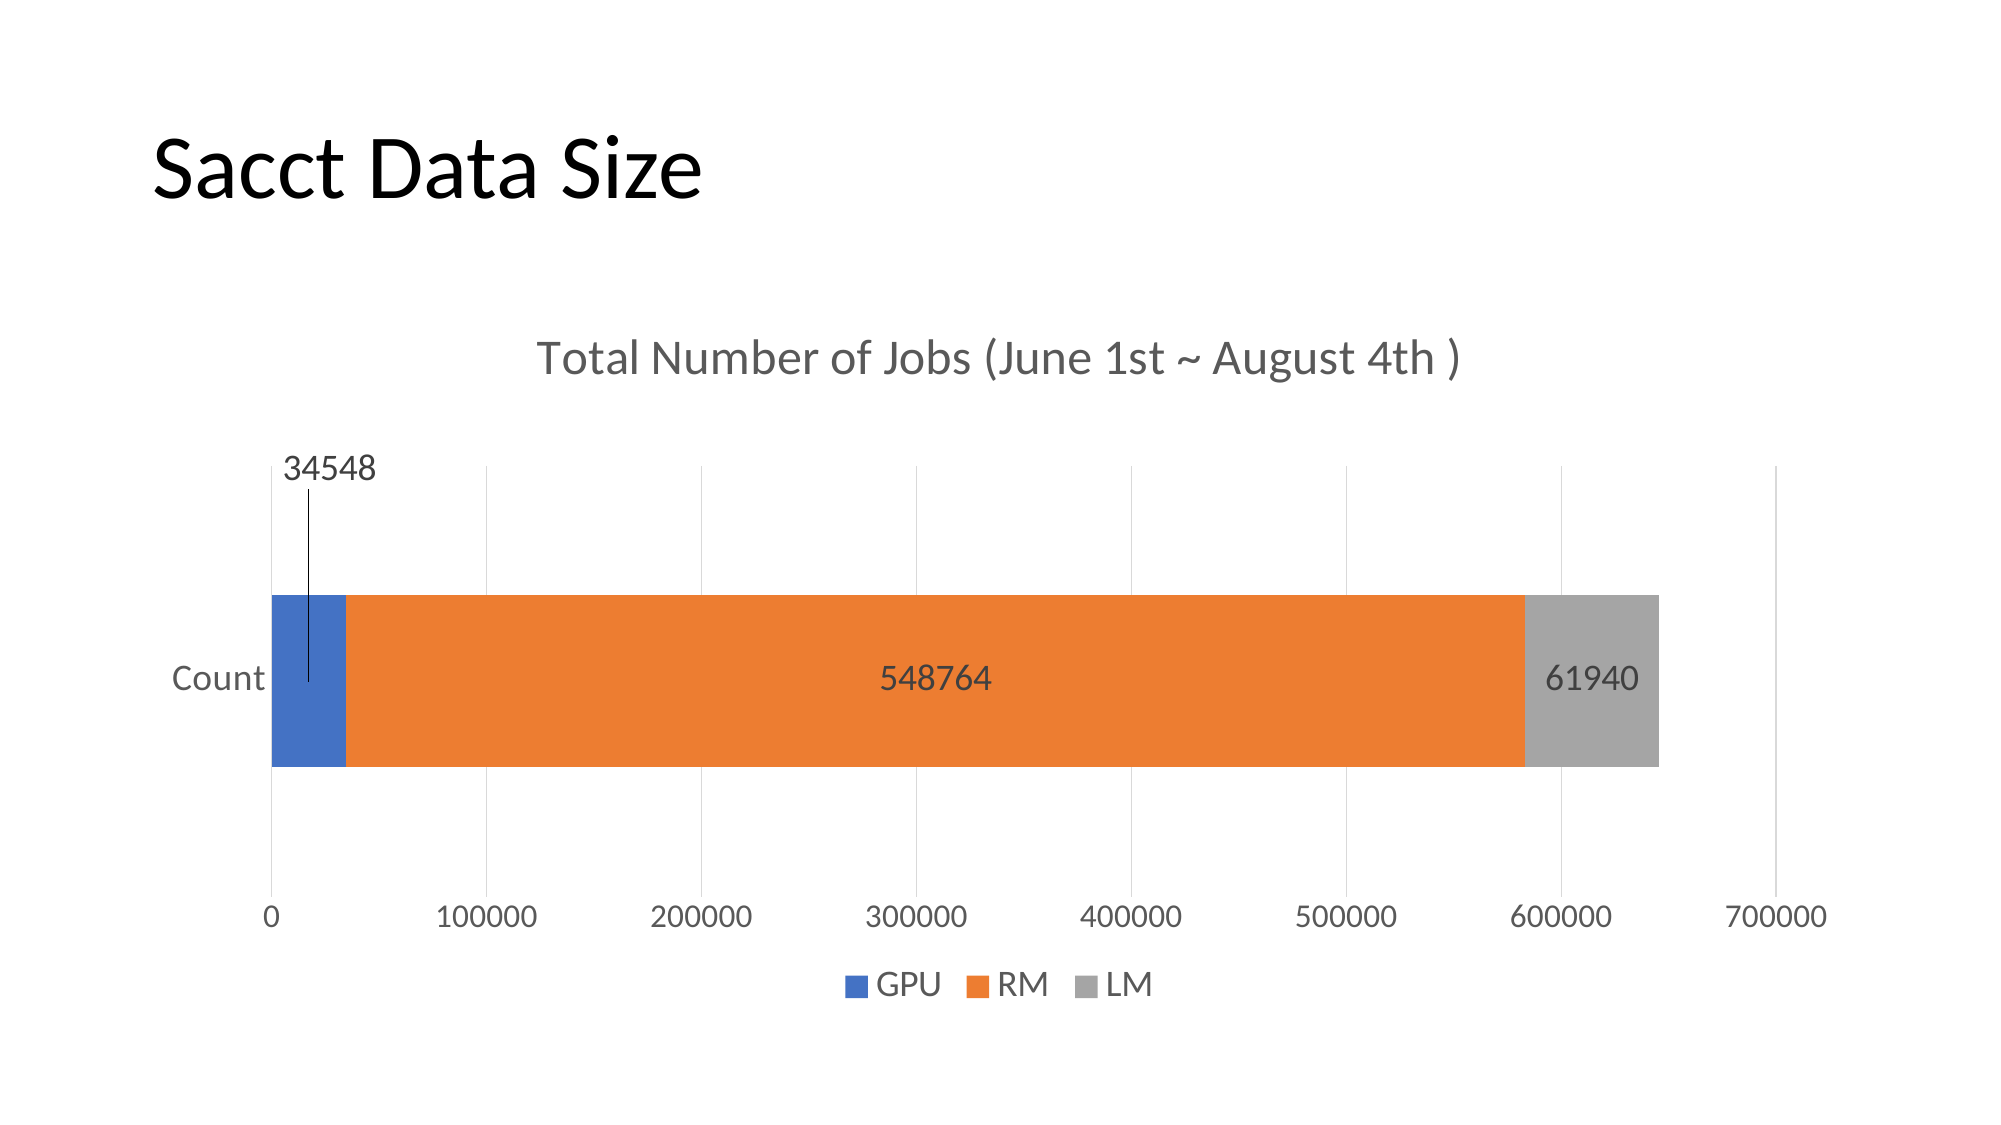

# Sacct Data Size

### Chart: Total Number of Jobs (June 1st ~ August 4th )

| Category | GPU | RM | LM |
|---|---|---|---|
| Count | 34548.0 | 548764.0 | 61940.0 |